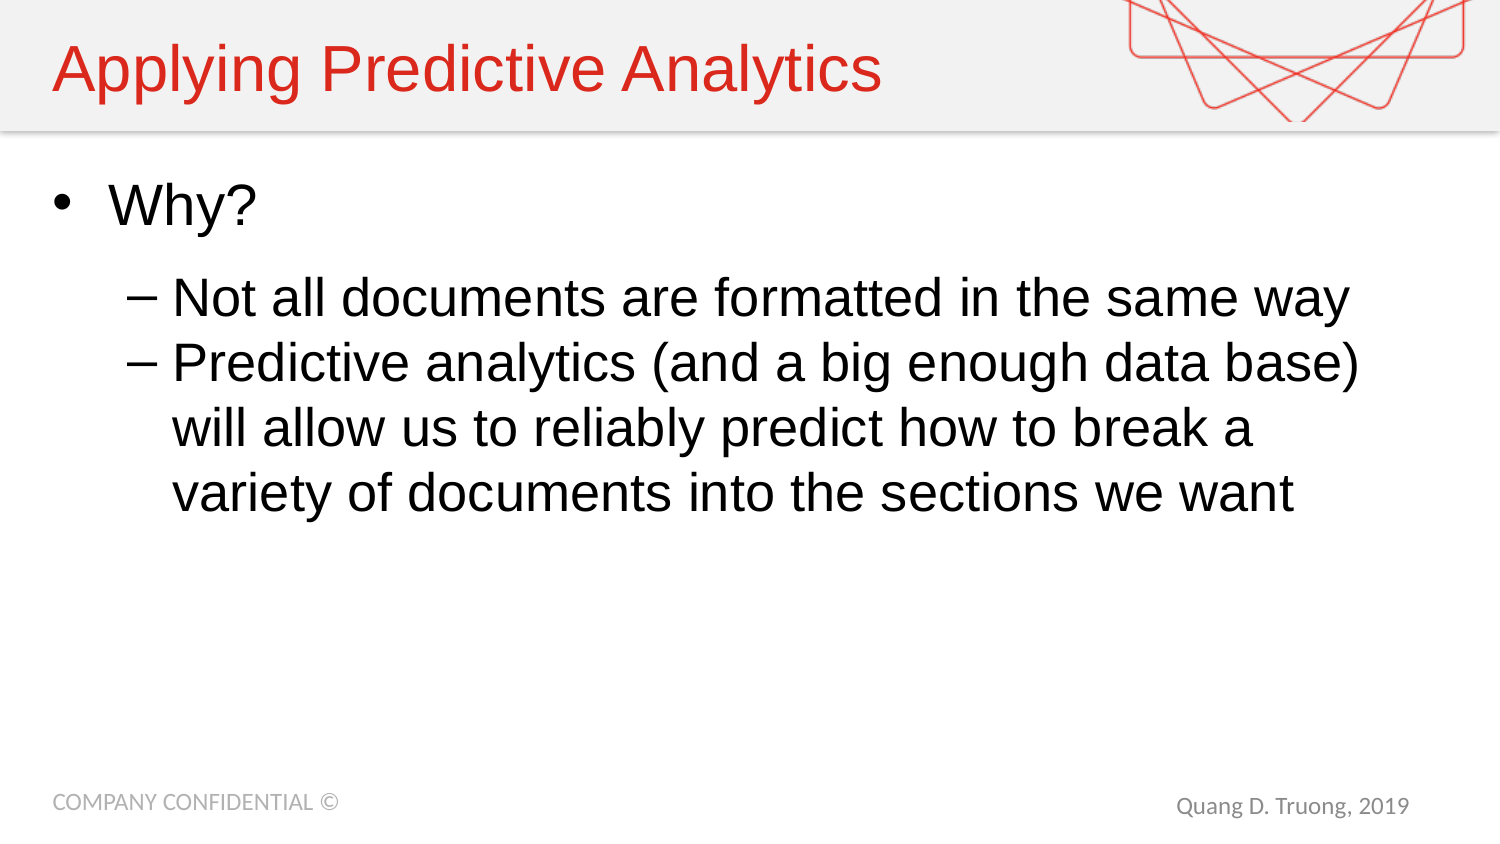

# Applying Predictive Analytics
Why?
Not all documents are formatted in the same way
Predictive analytics (and a big enough data base) will allow us to reliably predict how to break a variety of documents into the sections we want
COMPANY CONFIDENTIAL ©
Quang D. Truong, 2019